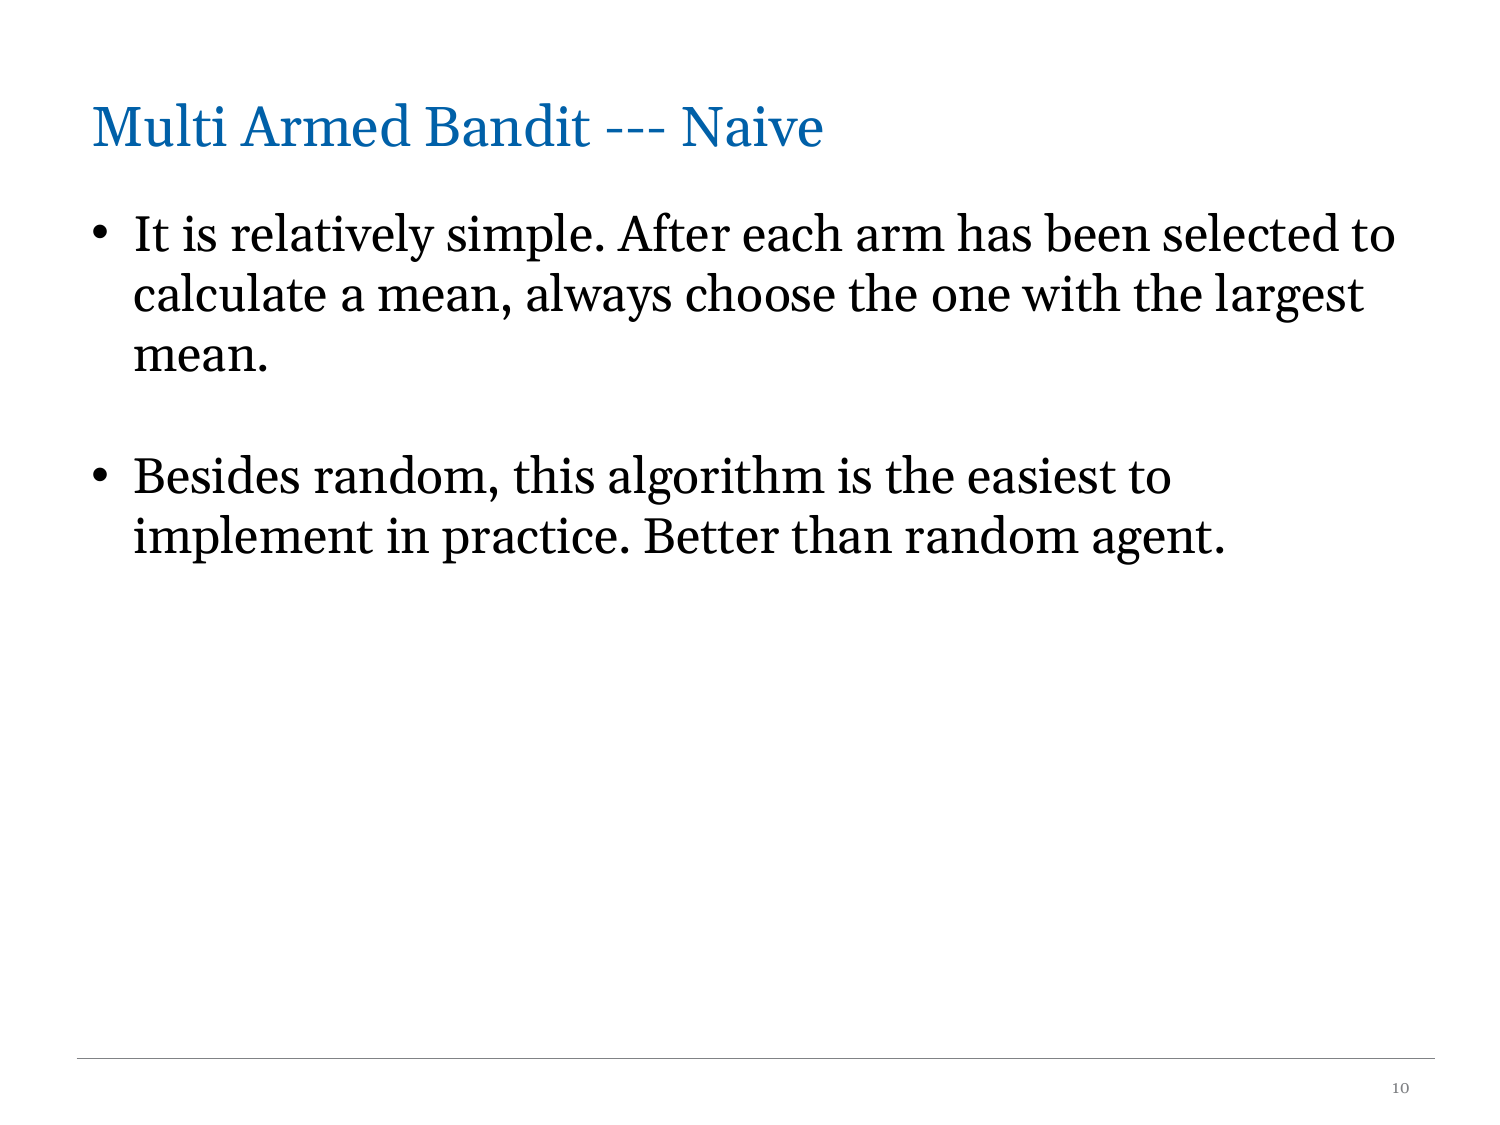

# Multi Armed Bandit --- Naive
It is relatively simple. After each arm has been selected to calculate a mean, always choose the one with the largest mean.

Besides random, this algorithm is the easiest to implement in practice. Better than random agent.
10